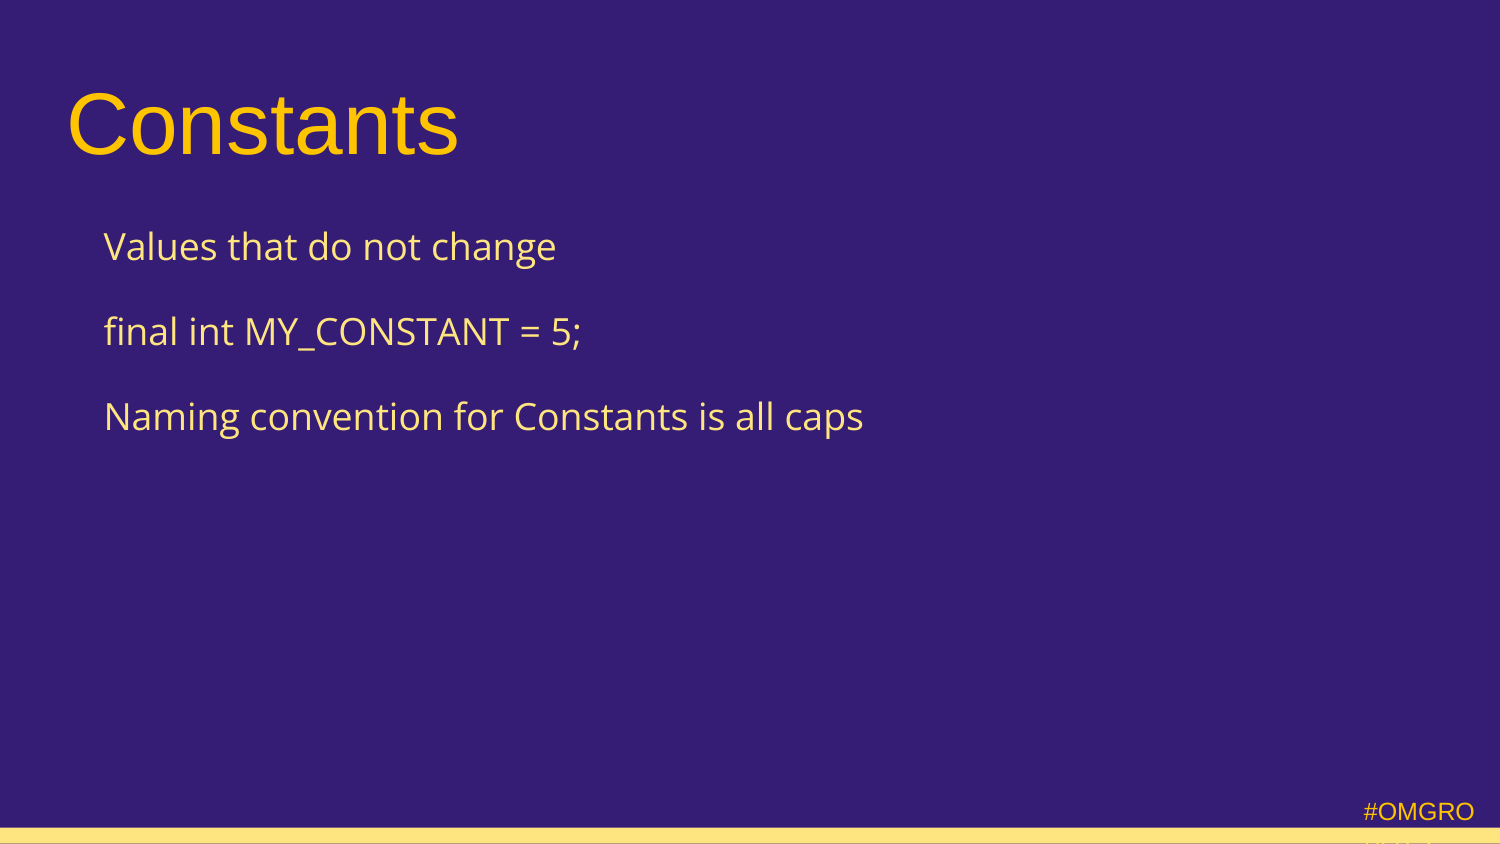

# Constants
Values that do not change
final int MY_CONSTANT = 5;
Naming convention for Constants is all caps